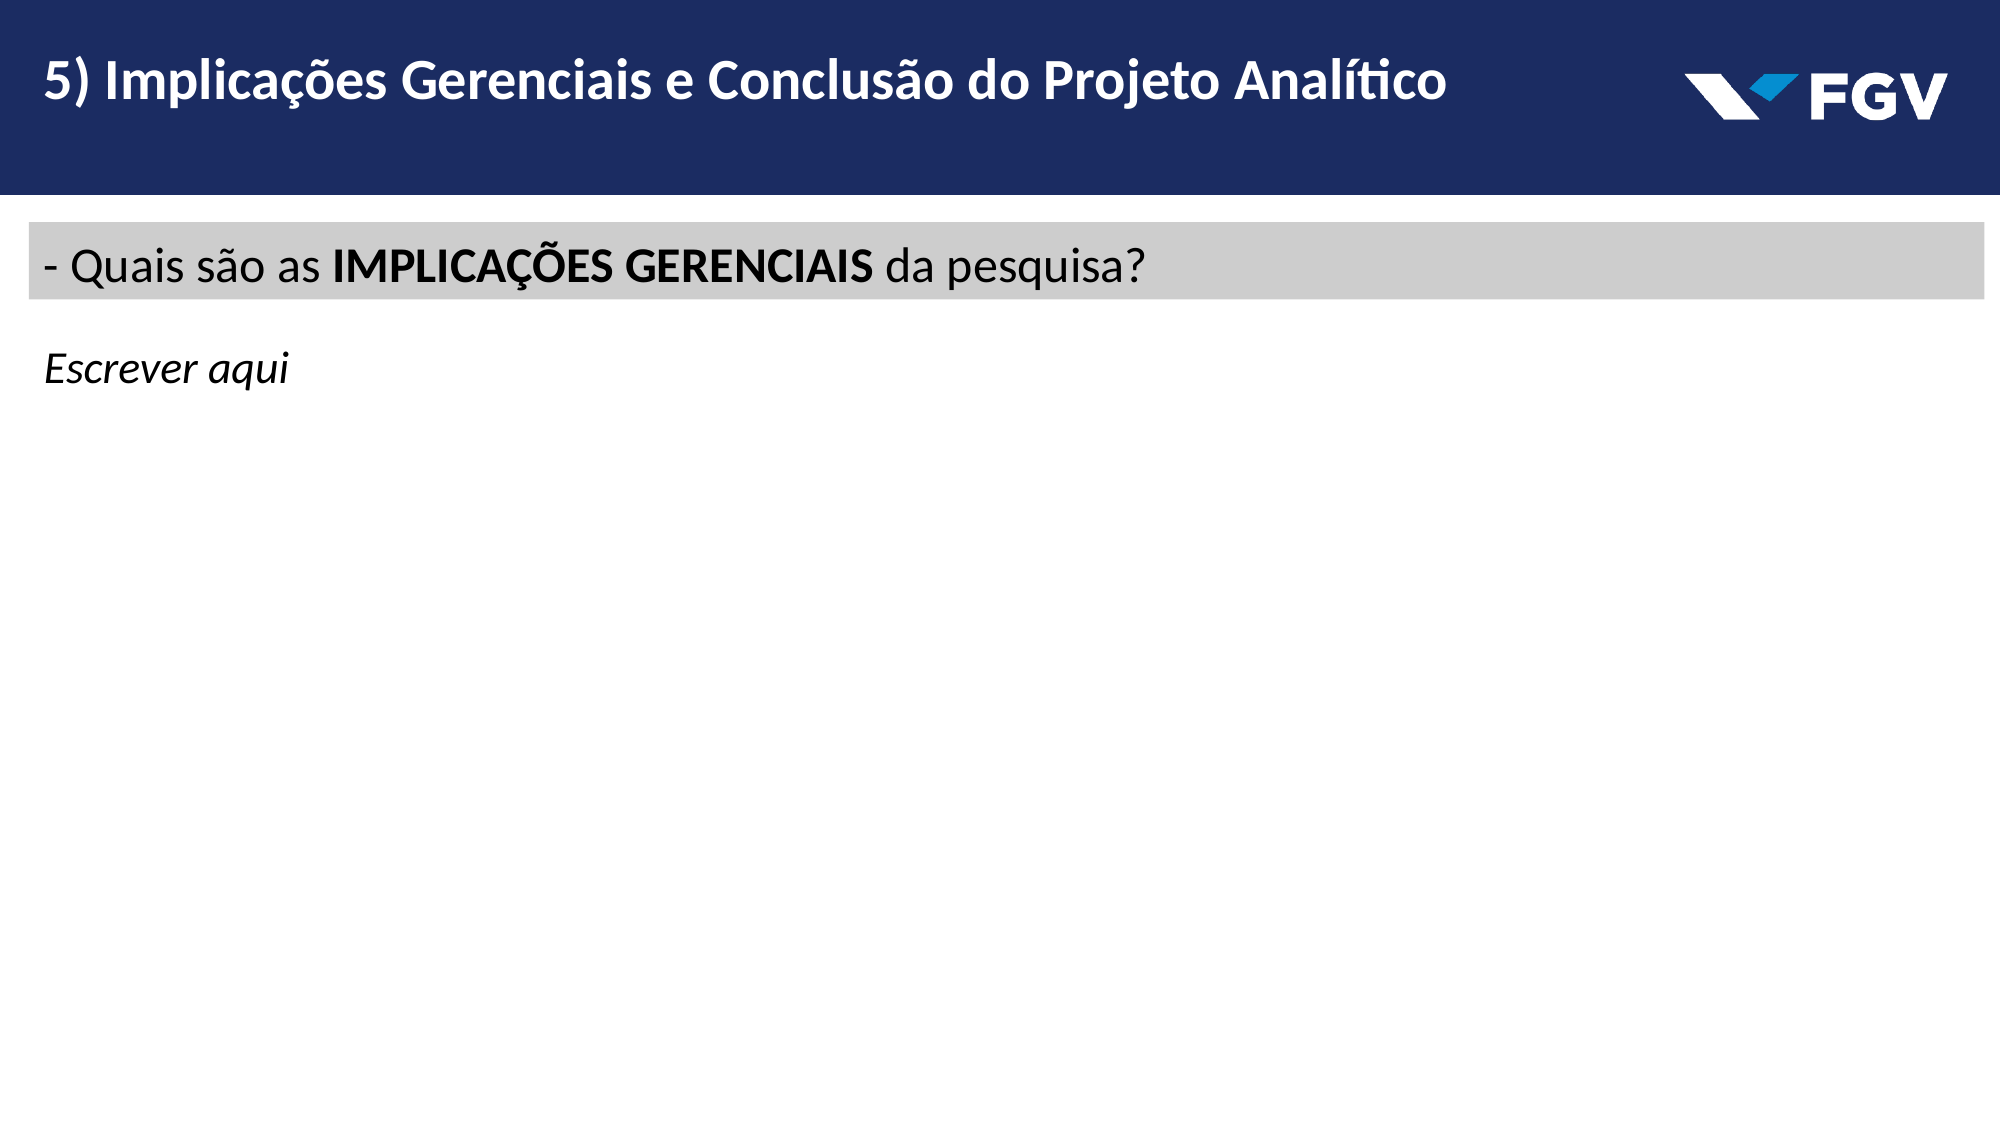

5) Implicações Gerenciais e Conclusão do Projeto Analítico
- Quais são as IMPLICAÇÕES GERENCIAIS da pesquisa?
Escrever aqui